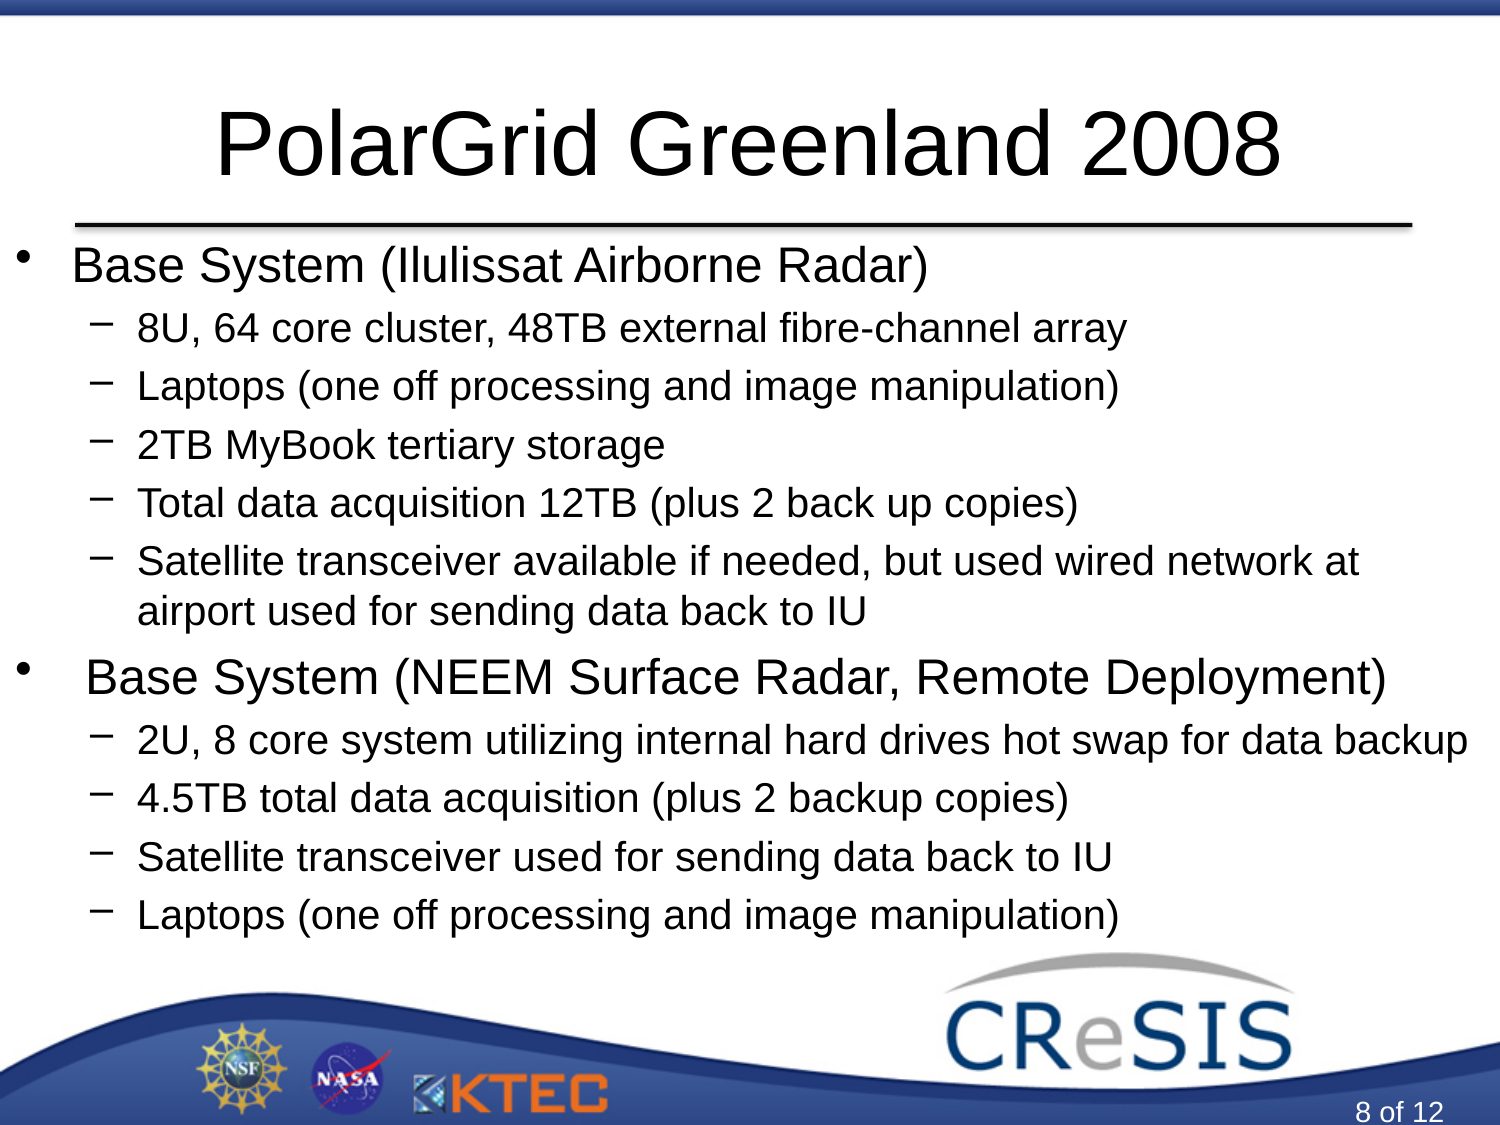

# PolarGrid Greenland 2008
Base System (Ilulissat Airborne Radar)
8U, 64 core cluster, 48TB external fibre-channel array
Laptops (one off processing and image manipulation)
2TB MyBook tertiary storage
Total data acquisition 12TB (plus 2 back up copies)
Satellite transceiver available if needed, but used wired network at airport used for sending data back to IU
 Base System (NEEM Surface Radar, Remote Deployment)
2U, 8 core system utilizing internal hard drives hot swap for data backup
4.5TB total data acquisition (plus 2 backup copies)
Satellite transceiver used for sending data back to IU
Laptops (one off processing and image manipulation)
8 of 12